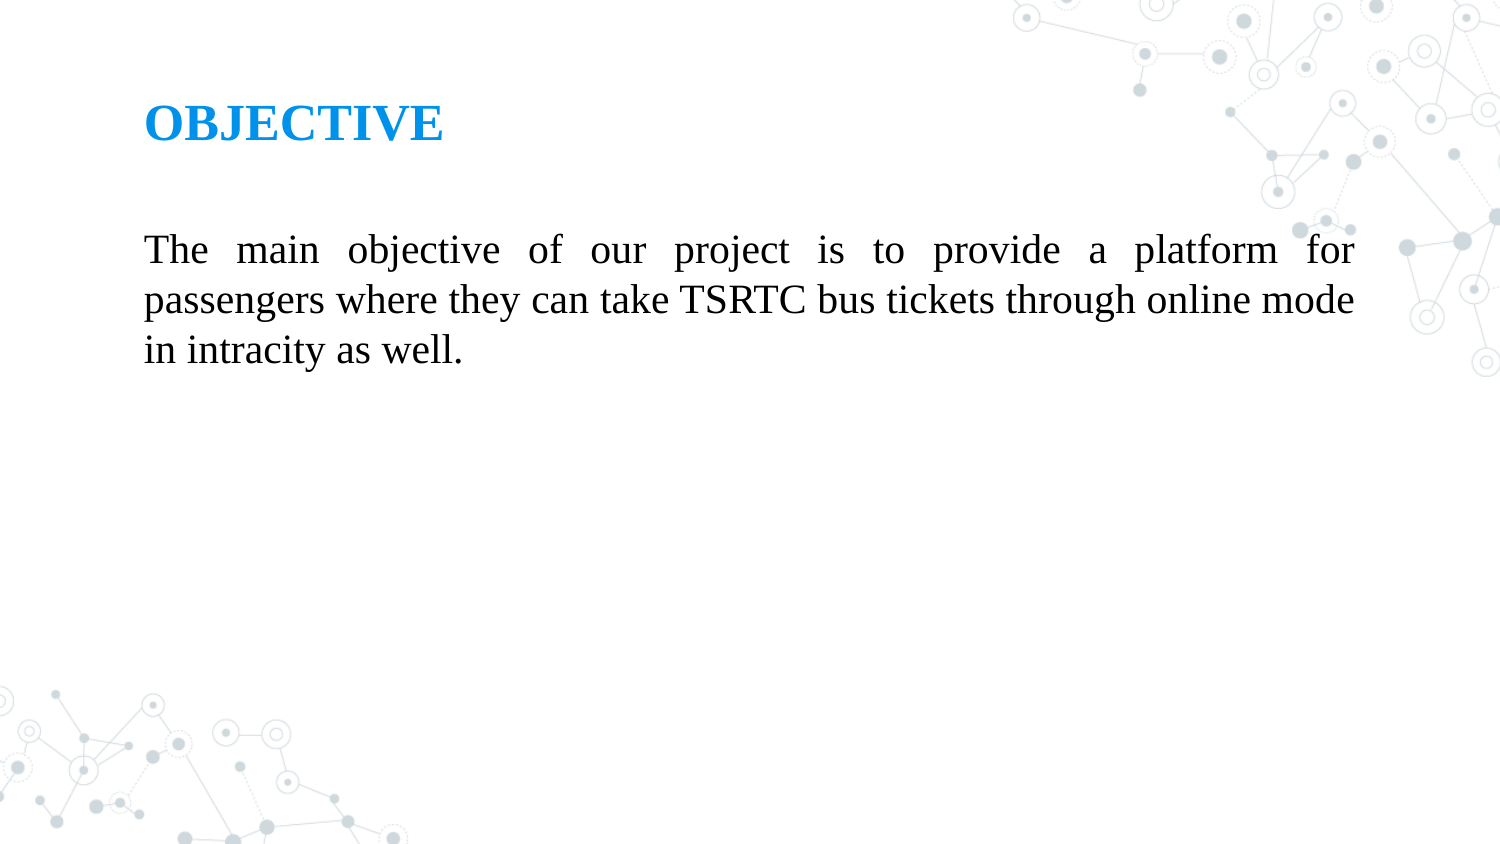

# OBJECTIVE
The main objective of our project is to provide a platform for passengers where they can take TSRTC bus tickets through online mode in intracity as well.